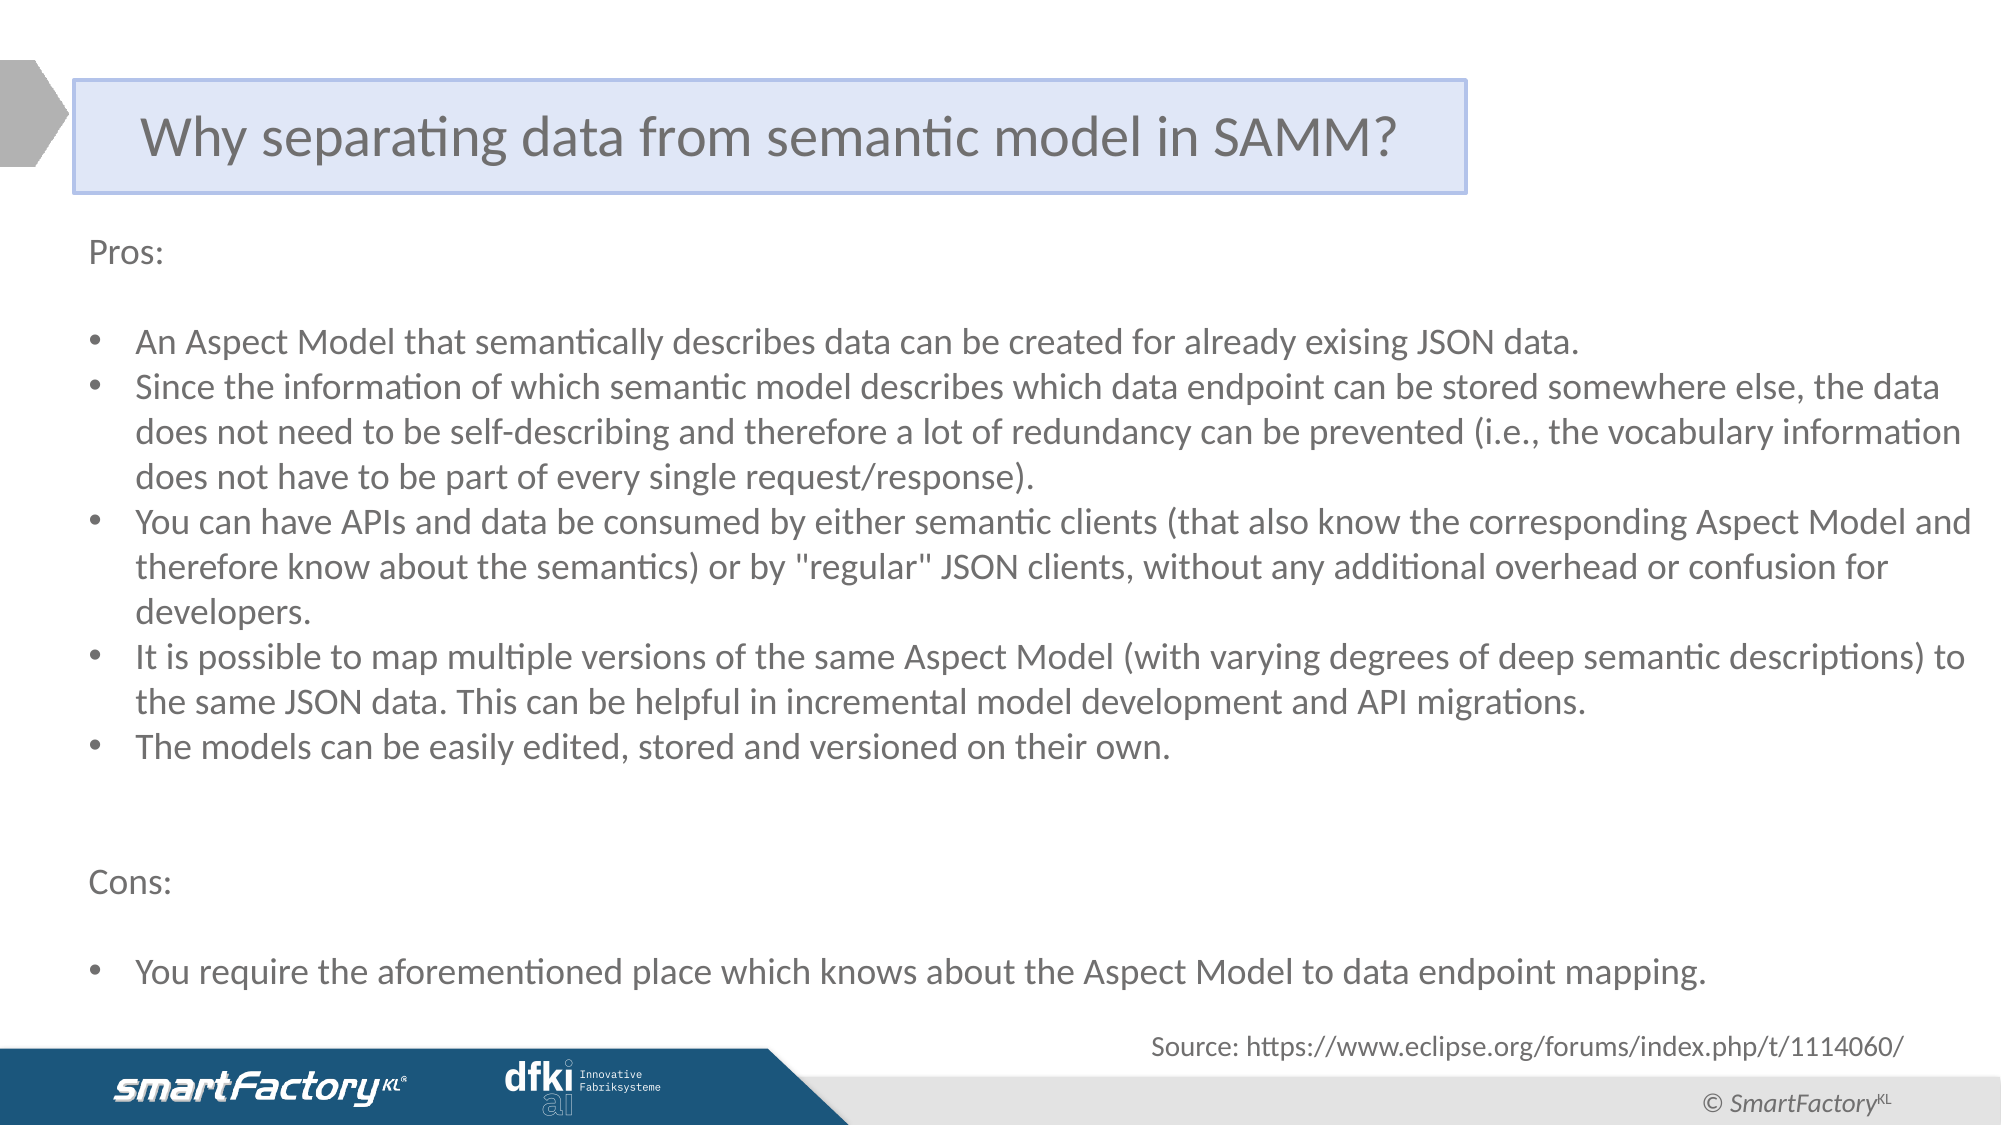

Why separating data from semantic model in SAMM?
Pros:

An Aspect Model that semantically describes data can be created for already exising JSON data.
Since the information of which semantic model describes which data endpoint can be stored somewhere else, the data does not need to be self-describing and therefore a lot of redundancy can be prevented (i.e., the vocabulary information does not have to be part of every single request/response).
You can have APIs and data be consumed by either semantic clients (that also know the corresponding Aspect Model and therefore know about the semantics) or by "regular" JSON clients, without any additional overhead or confusion for developers.
It is possible to map multiple versions of the same Aspect Model (with varying degrees of deep semantic descriptions) to the same JSON data. This can be helpful in incremental model development and API migrations.
The models can be easily edited, stored and versioned on their own.

Cons:

You require the aforementioned place which knows about the Aspect Model to data endpoint mapping.
Source: https://www.eclipse.org/forums/index.php/t/1114060/